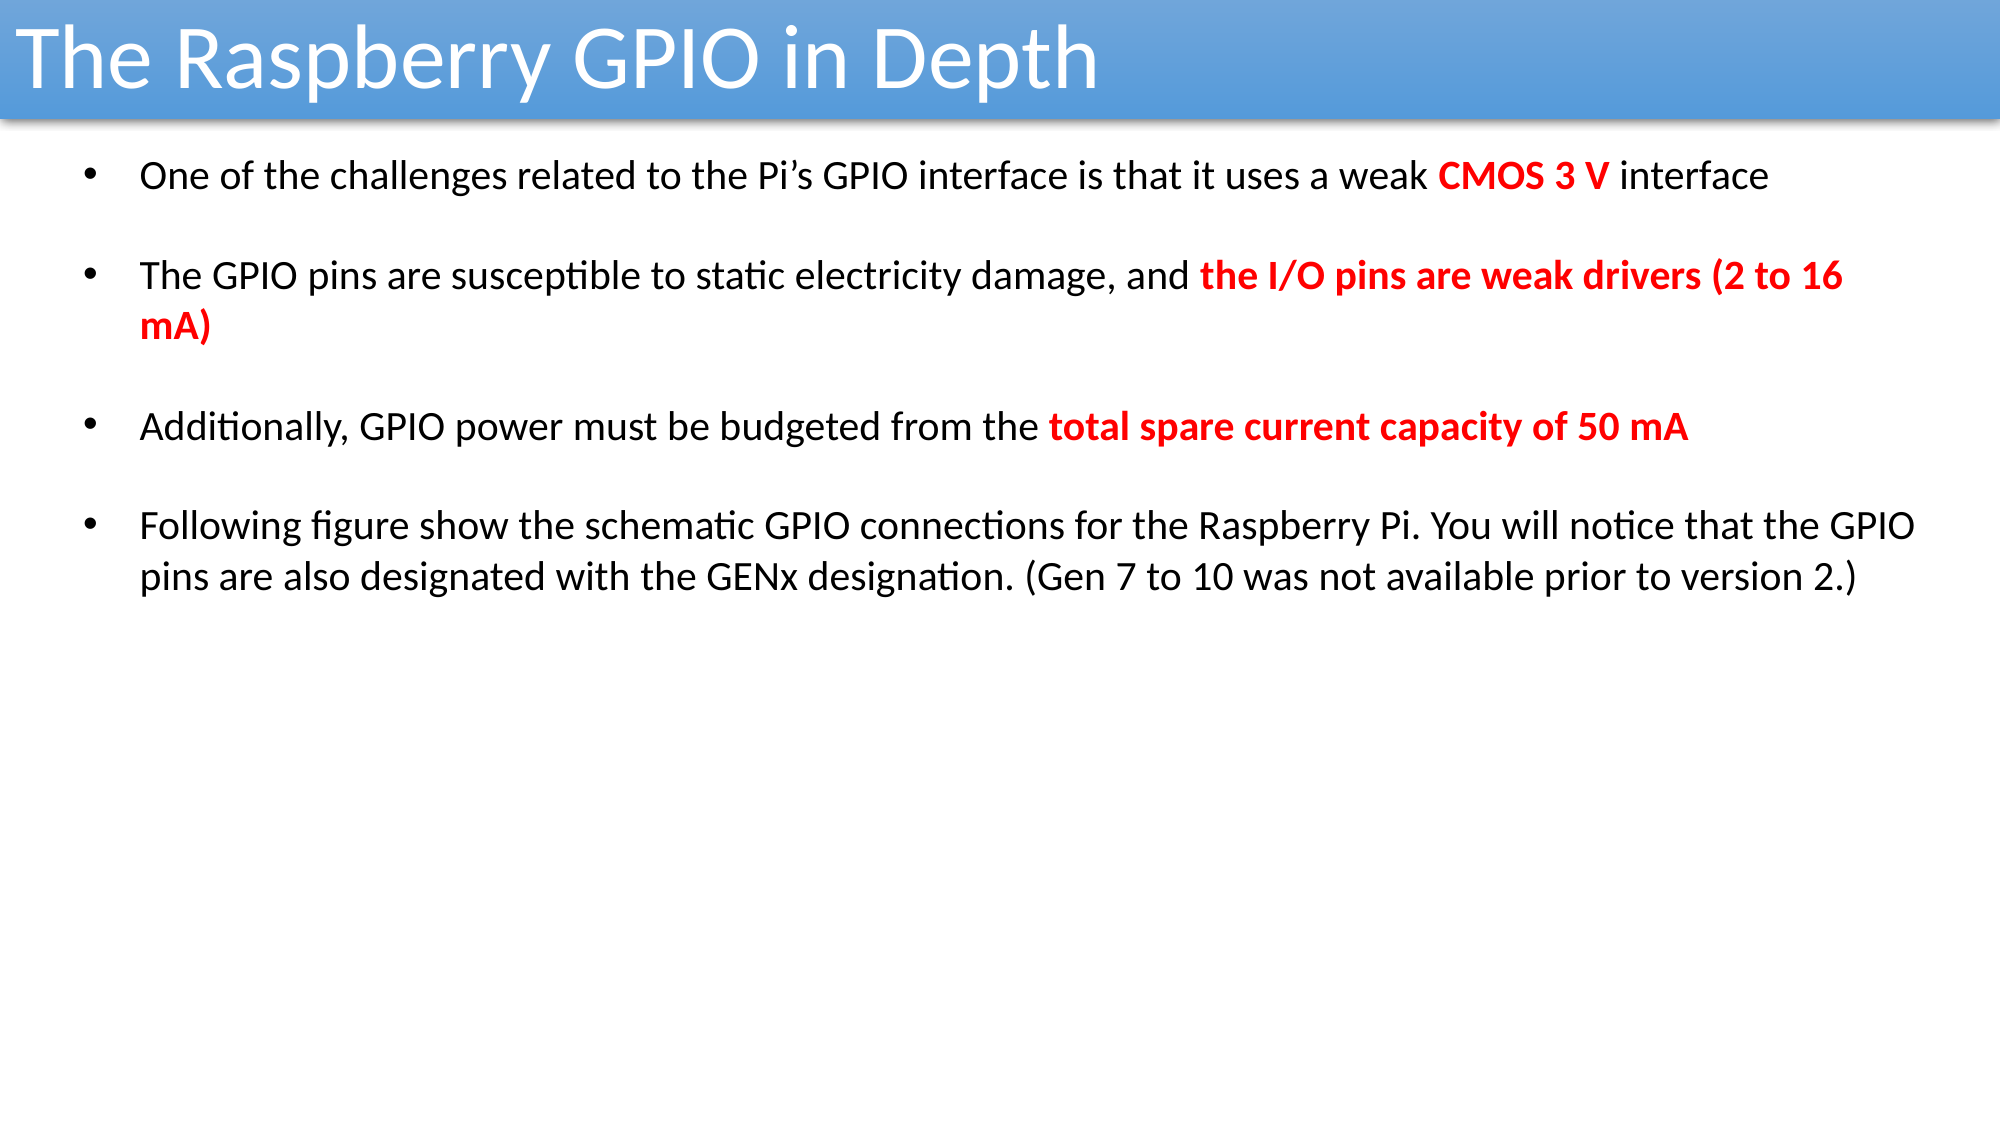

The Raspberry GPIO in Depth
One of the challenges related to the Pi’s GPIO interface is that it uses a weak CMOS 3 V interface

The GPIO pins are susceptible to static electricity damage, and the I/O pins are weak drivers (2 to 16 mA)

Additionally, GPIO power must be budgeted from the total spare current capacity of 50 mA

Following figure show the schematic GPIO connections for the Raspberry Pi. You will notice that the GPIO pins are also designated with the GENx designation. (Gen 7 to 10 was not available prior to version 2.)